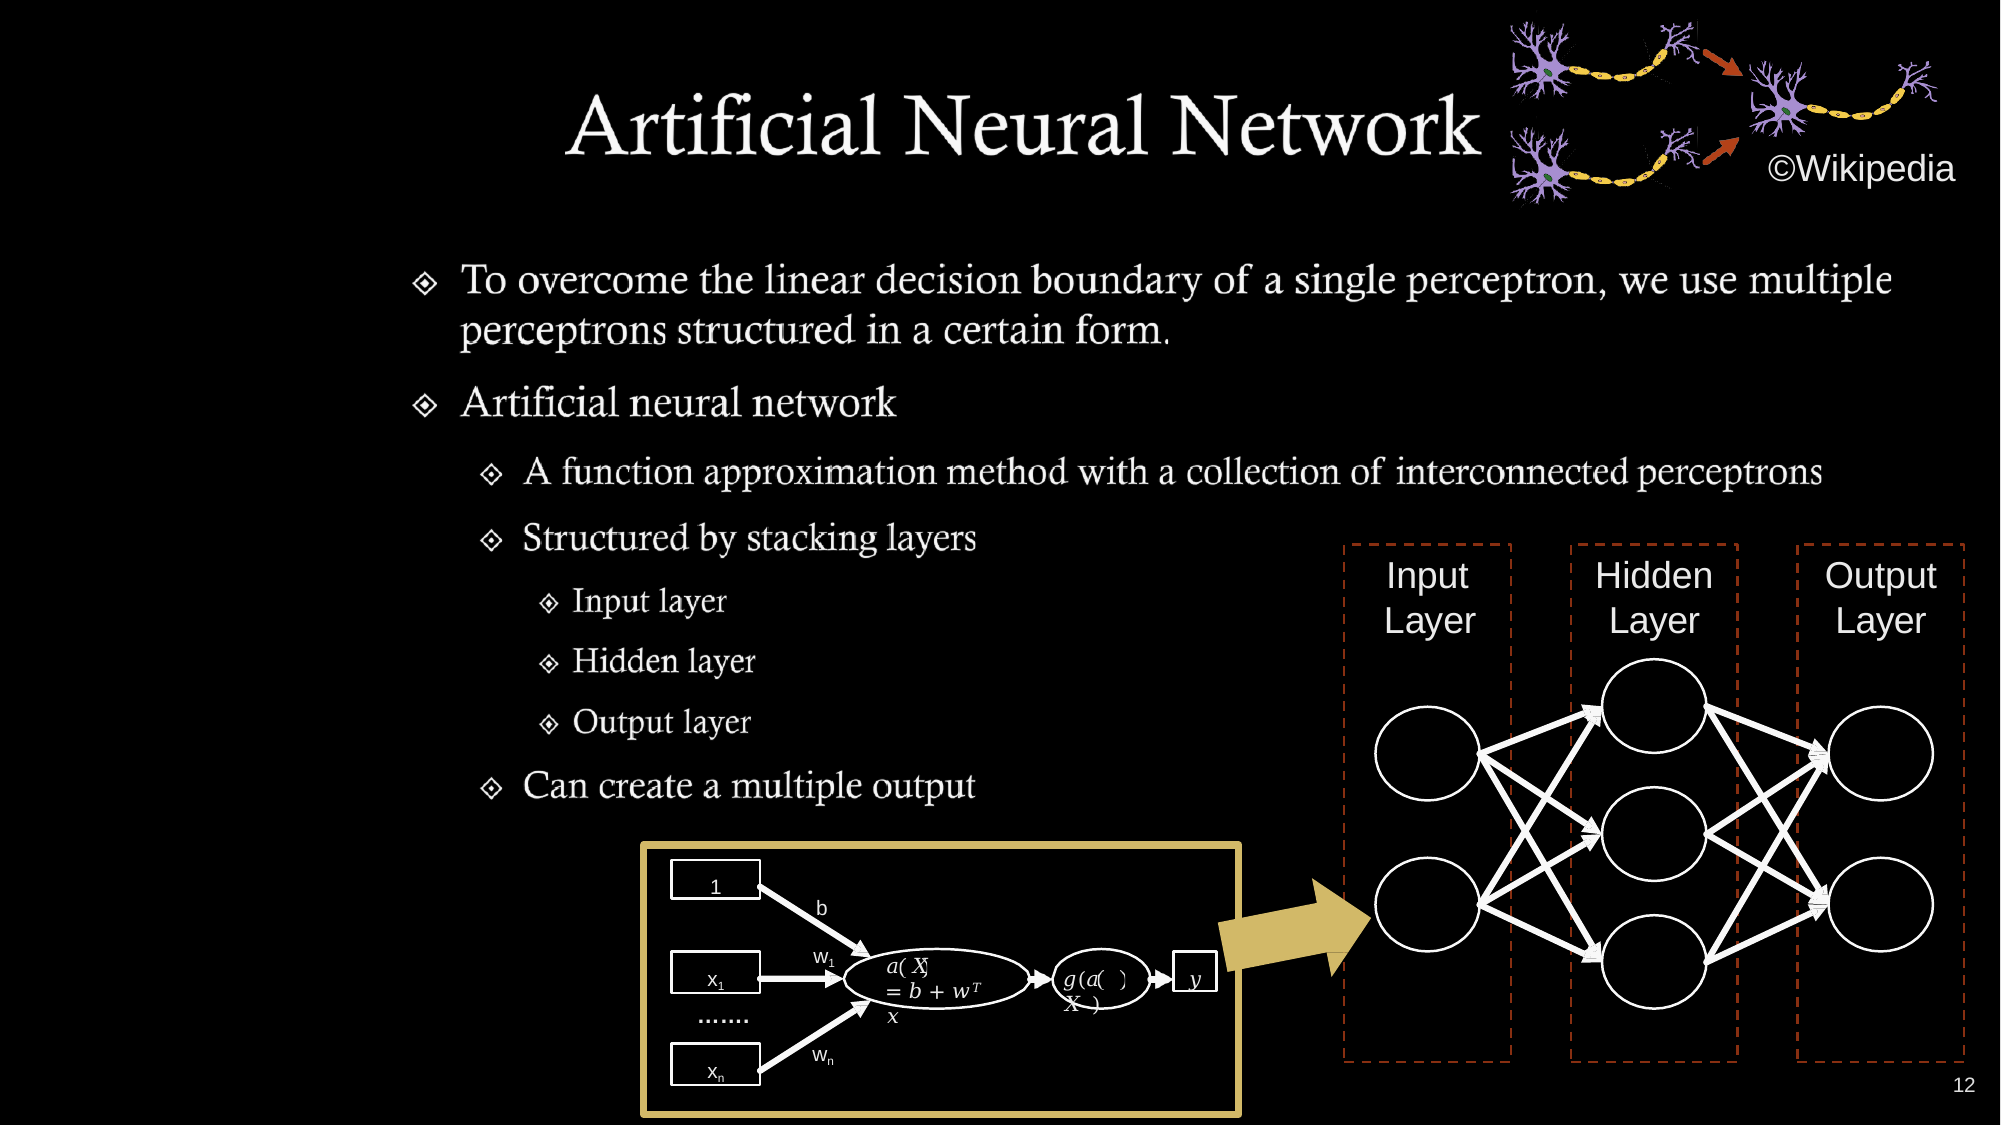

# ©Wikipedia

Input
Layer
Hidden
Layer
Output
Layer

1

b

w1

𝑎 𝑋
= 𝑏 + 𝑤𝑇 𝑥
x1
𝑦

𝑔(𝑎 𝑋 )

…….

wn
xn

12